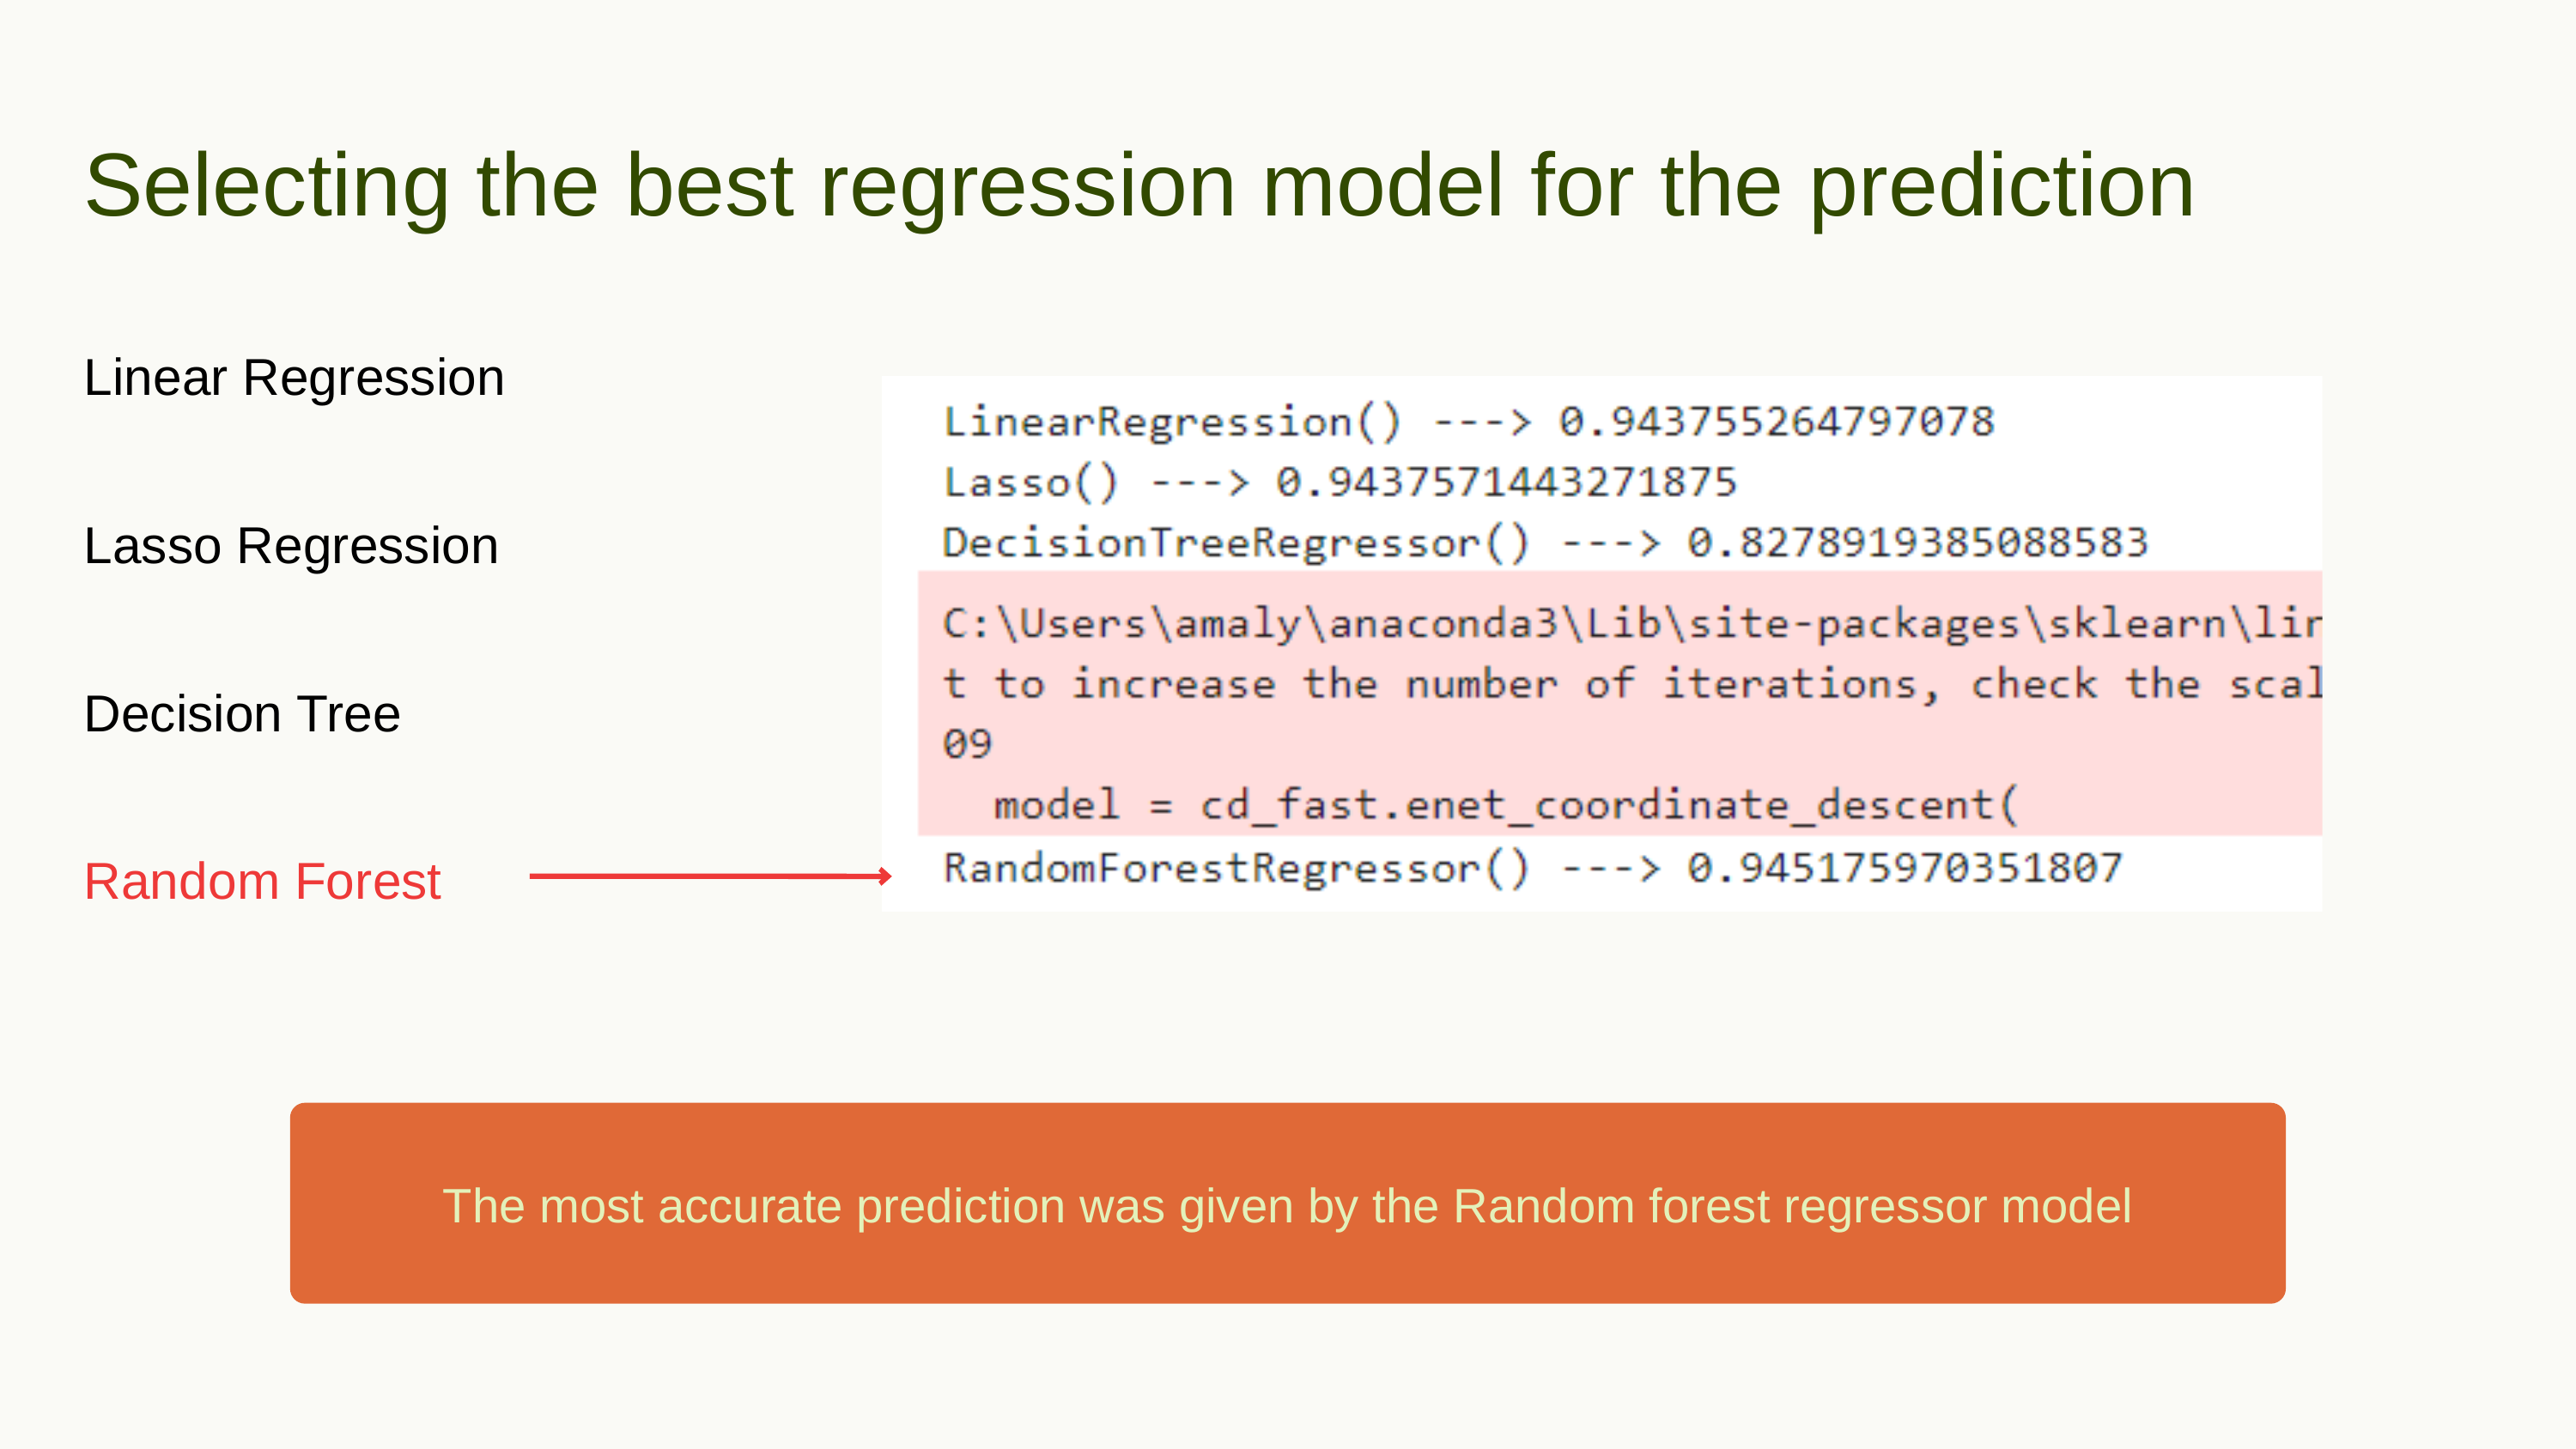

Selecting the best regression model for the prediction
Linear Regression

Lasso Regression
Decision Tree
Random Forest

The most accurate prediction was given by the Random forest regressor model